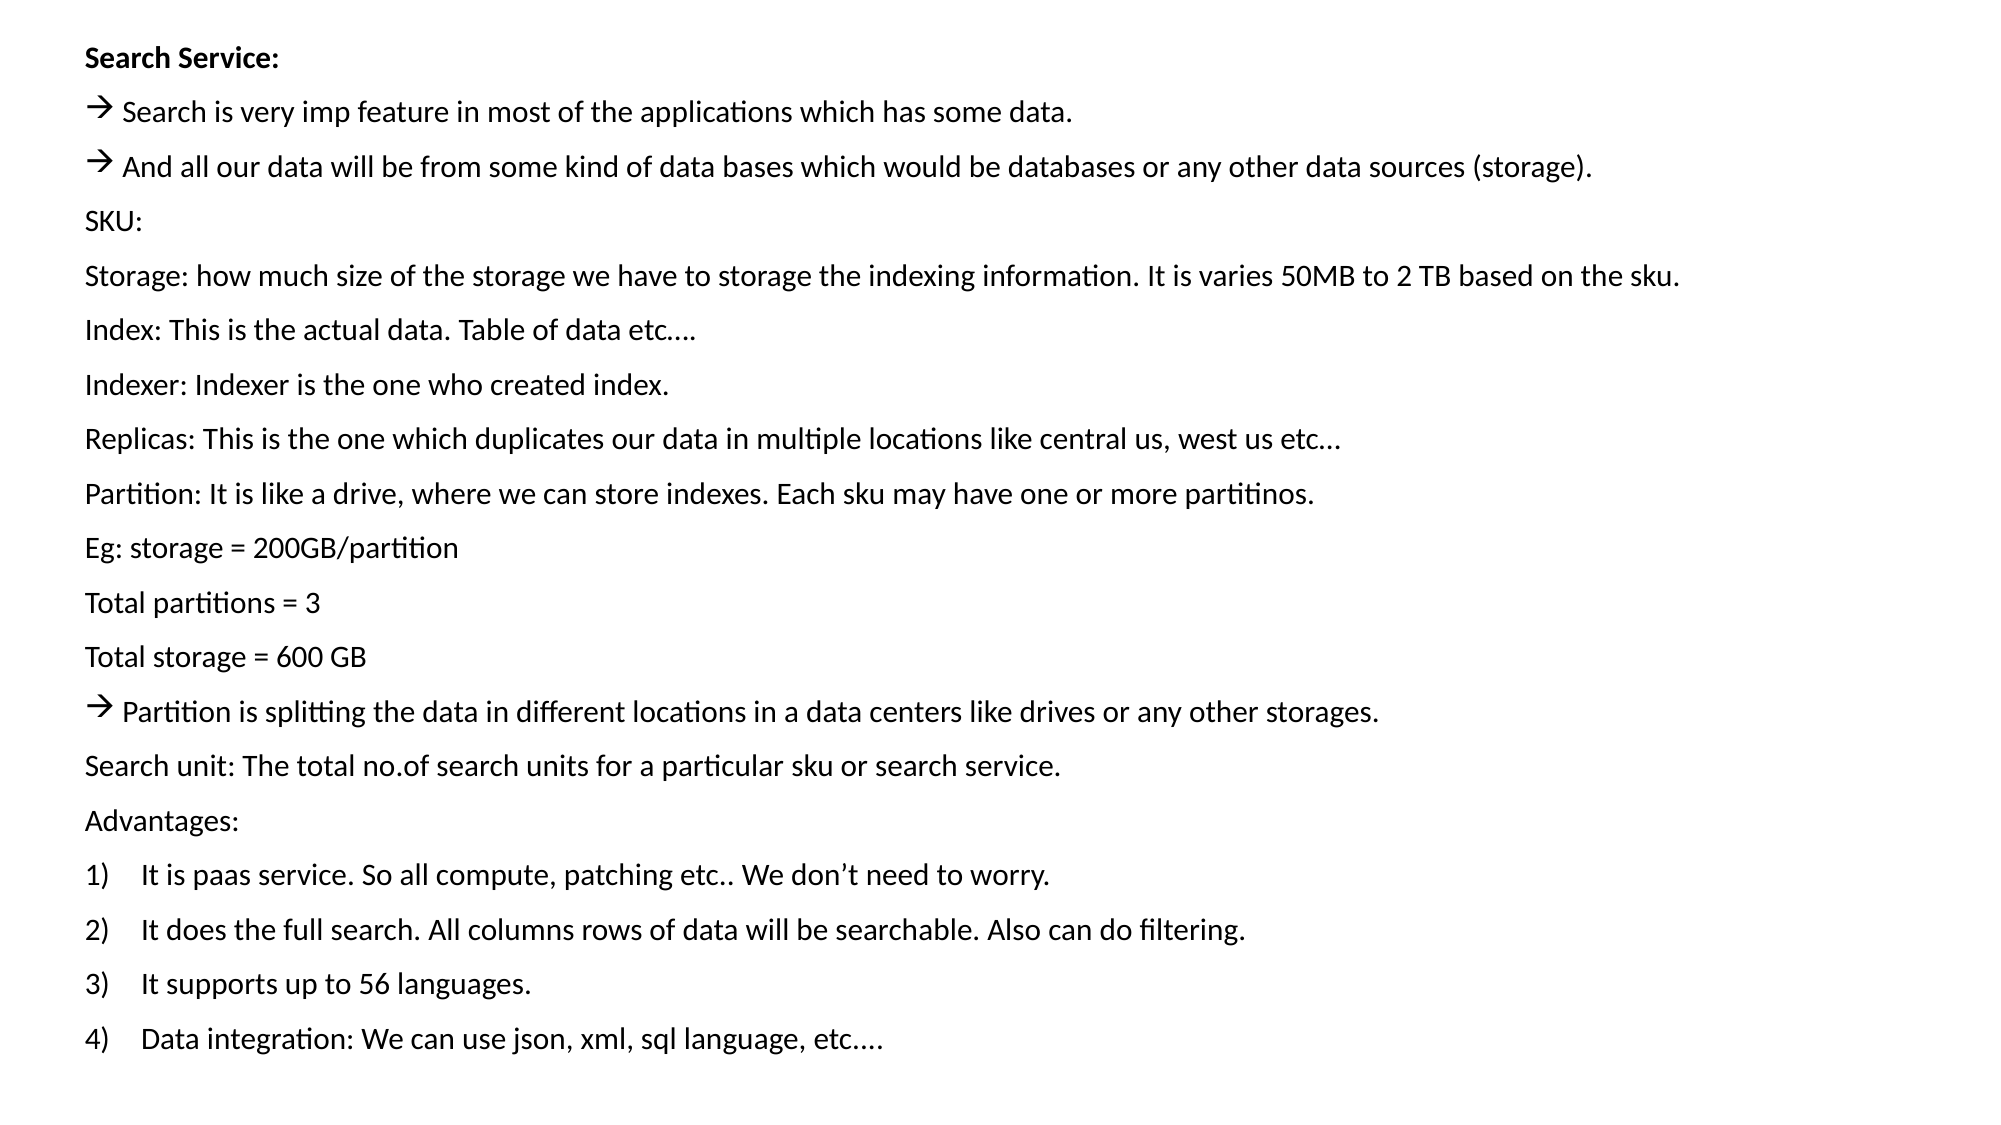

Search Service:
Search is very imp feature in most of the applications which has some data.
And all our data will be from some kind of data bases which would be databases or any other data sources (storage).
SKU:
Storage: how much size of the storage we have to storage the indexing information. It is varies 50MB to 2 TB based on the sku.
Index: This is the actual data. Table of data etc….
Indexer: Indexer is the one who created index.
Replicas: This is the one which duplicates our data in multiple locations like central us, west us etc…
Partition: It is like a drive, where we can store indexes. Each sku may have one or more partitinos.
Eg: storage = 200GB/partition
Total partitions = 3
Total storage = 600 GB
Partition is splitting the data in different locations in a data centers like drives or any other storages.
Search unit: The total no.of search units for a particular sku or search service.
Advantages:
It is paas service. So all compute, patching etc.. We don’t need to worry.
It does the full search. All columns rows of data will be searchable. Also can do filtering.
It supports up to 56 languages.
Data integration: We can use json, xml, sql language, etc....